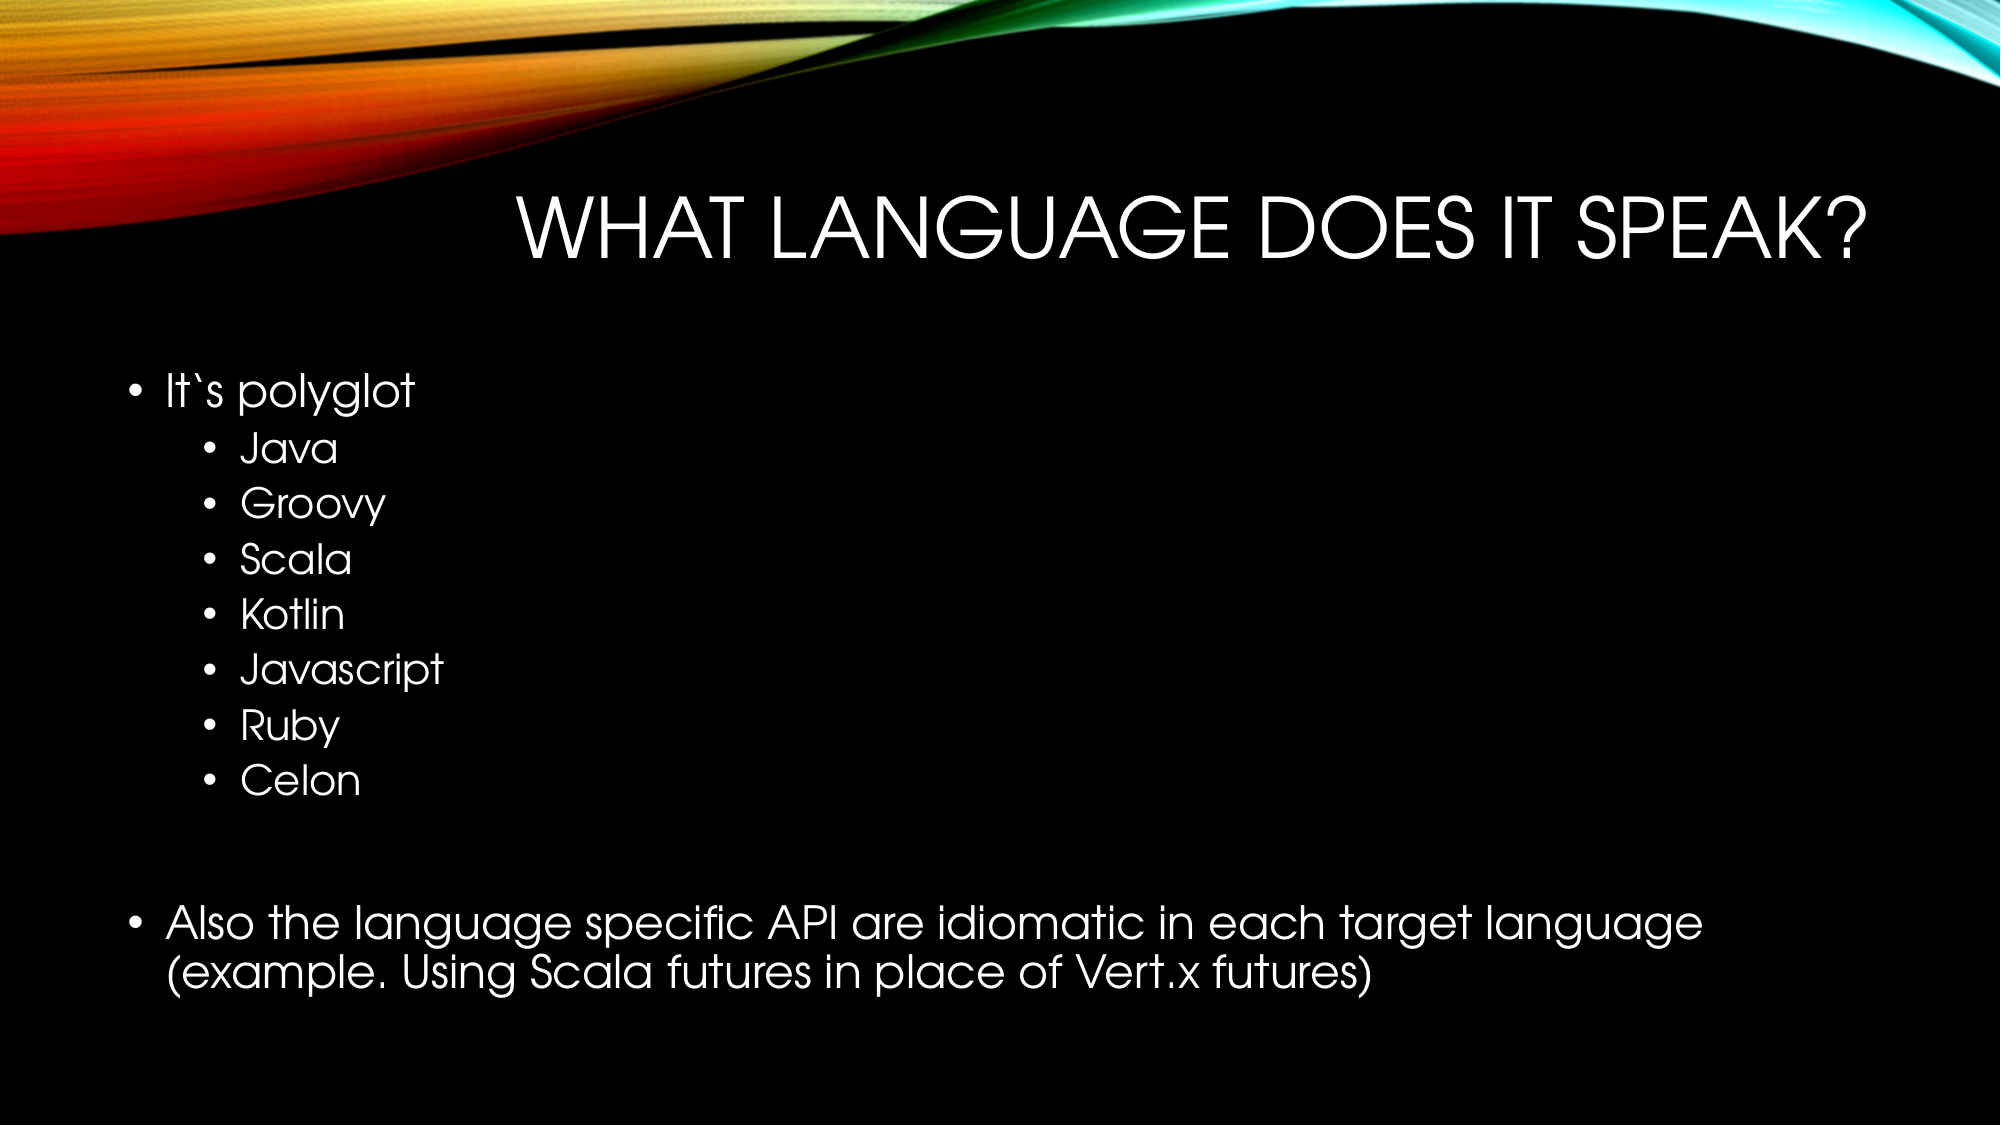

# What language does it speak?
It‘s polyglot
Java
Groovy
Scala
Kotlin
Javascript
Ruby
Celon

Also the language specific API are idiomatic in each target language (example. Using Scala futures in place of Vert.x futures)